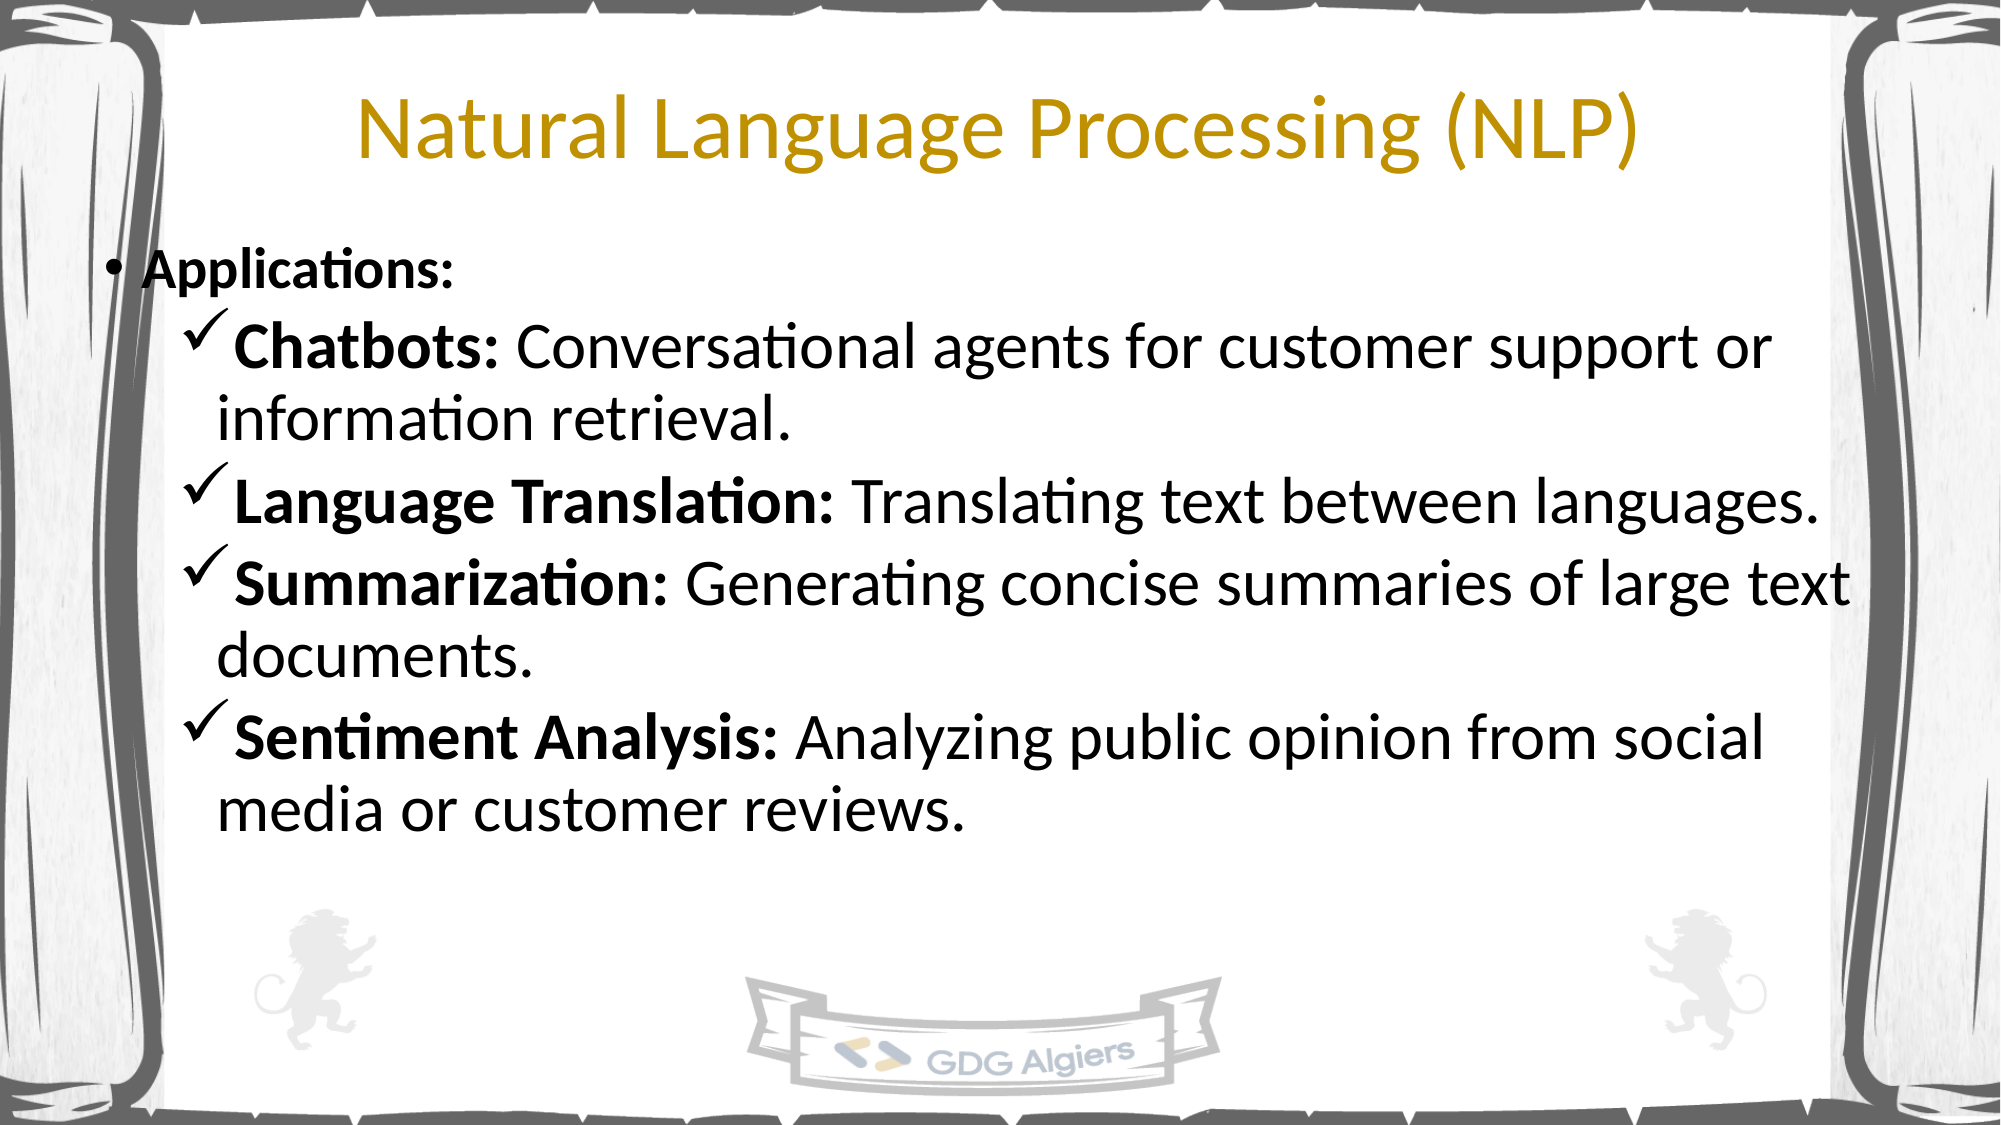

# Natural Language Processing (NLP)
Applications:
Chatbots: Conversational agents for customer support or information retrieval.
Language Translation: Translating text between languages.
Summarization: Generating concise summaries of large text documents.
Sentiment Analysis: Analyzing public opinion from social media or customer reviews.